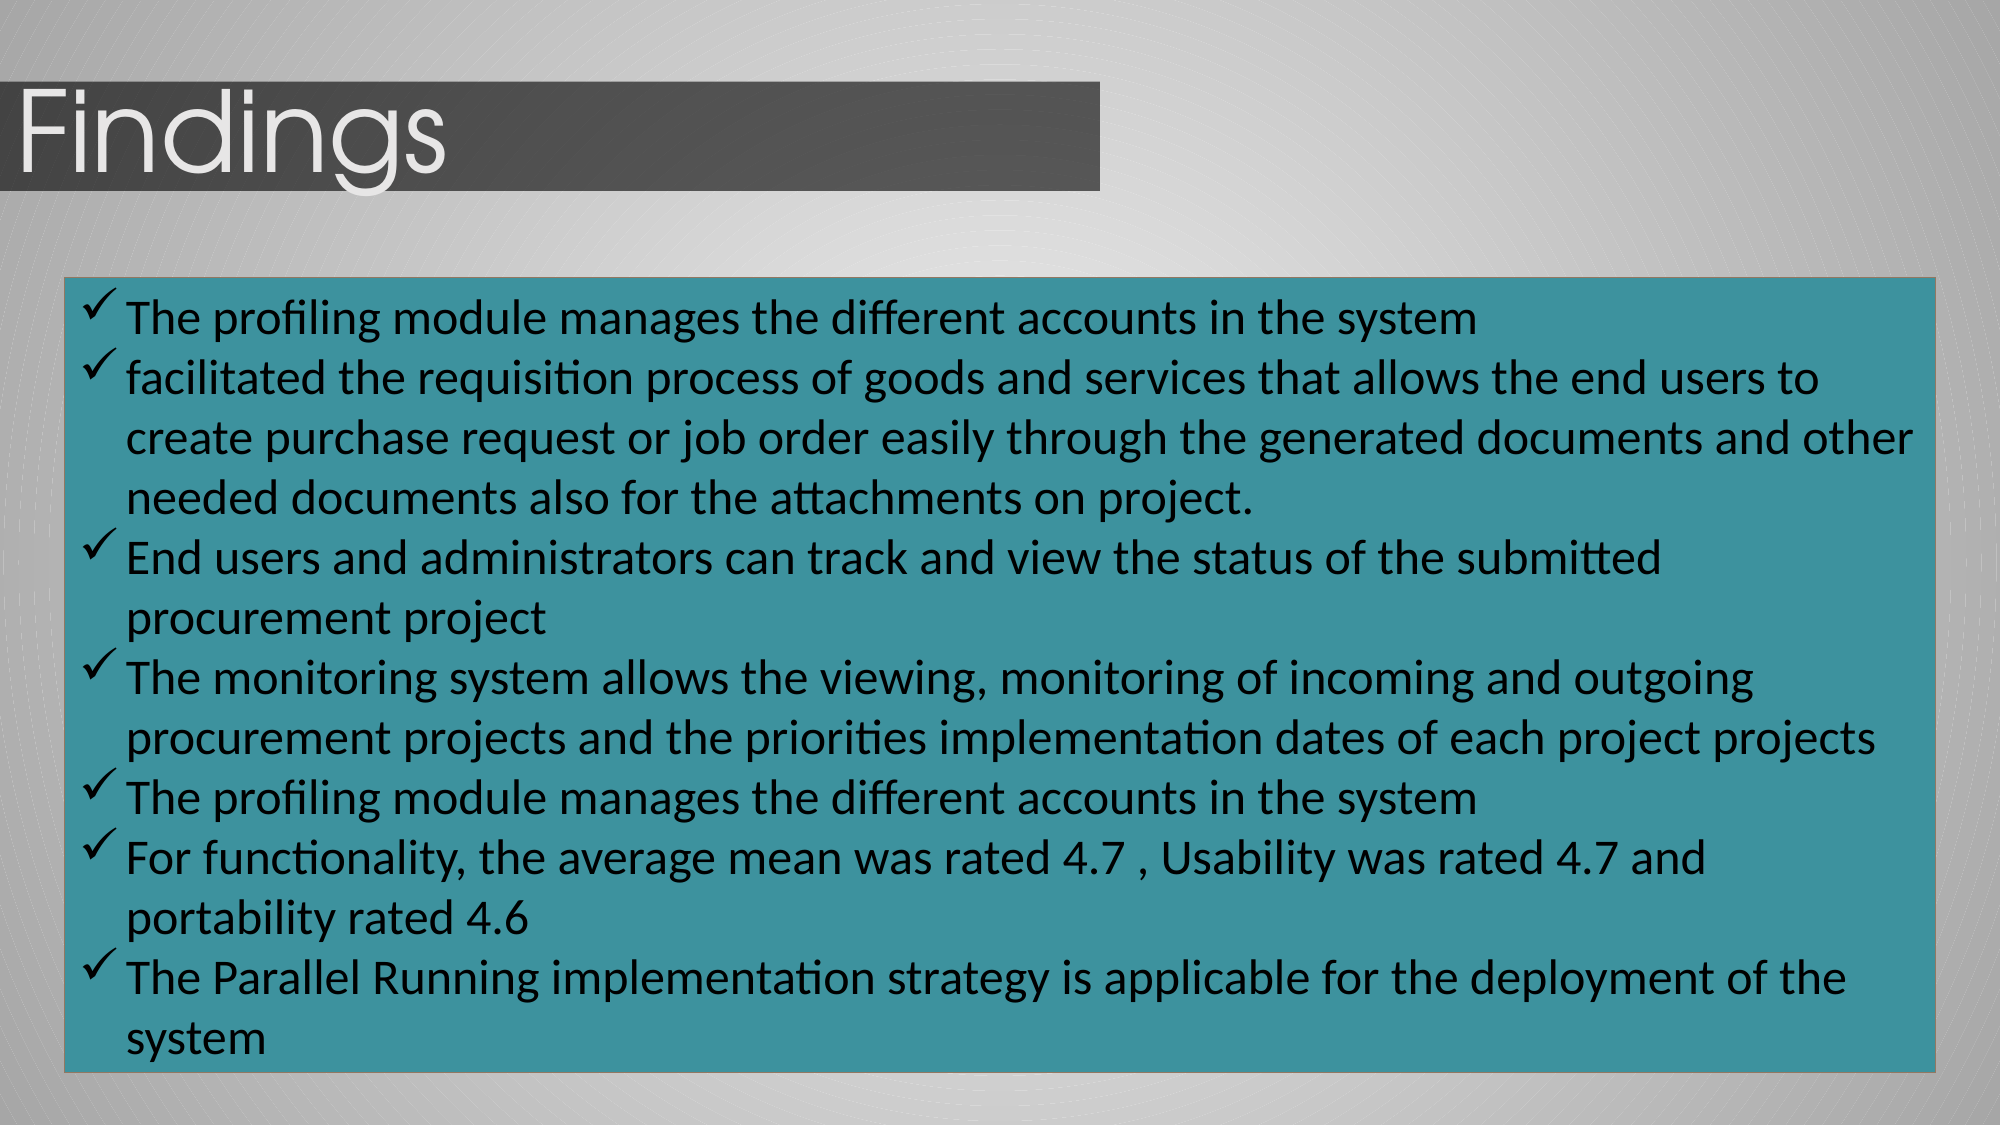

Findings
The profiling module manages the different accounts in the system
facilitated the requisition process of goods and services that allows the end users to create purchase request or job order easily through the generated documents and other needed documents also for the attachments on project.
End users and administrators can track and view the status of the submitted procurement project
The monitoring system allows the viewing, monitoring of incoming and outgoing procurement projects and the priorities implementation dates of each project projects
The profiling module manages the different accounts in the system
For functionality, the average mean was rated 4.7 , Usability was rated 4.7 and portability rated 4.6
The Parallel Running implementation strategy is applicable for the deployment of the system